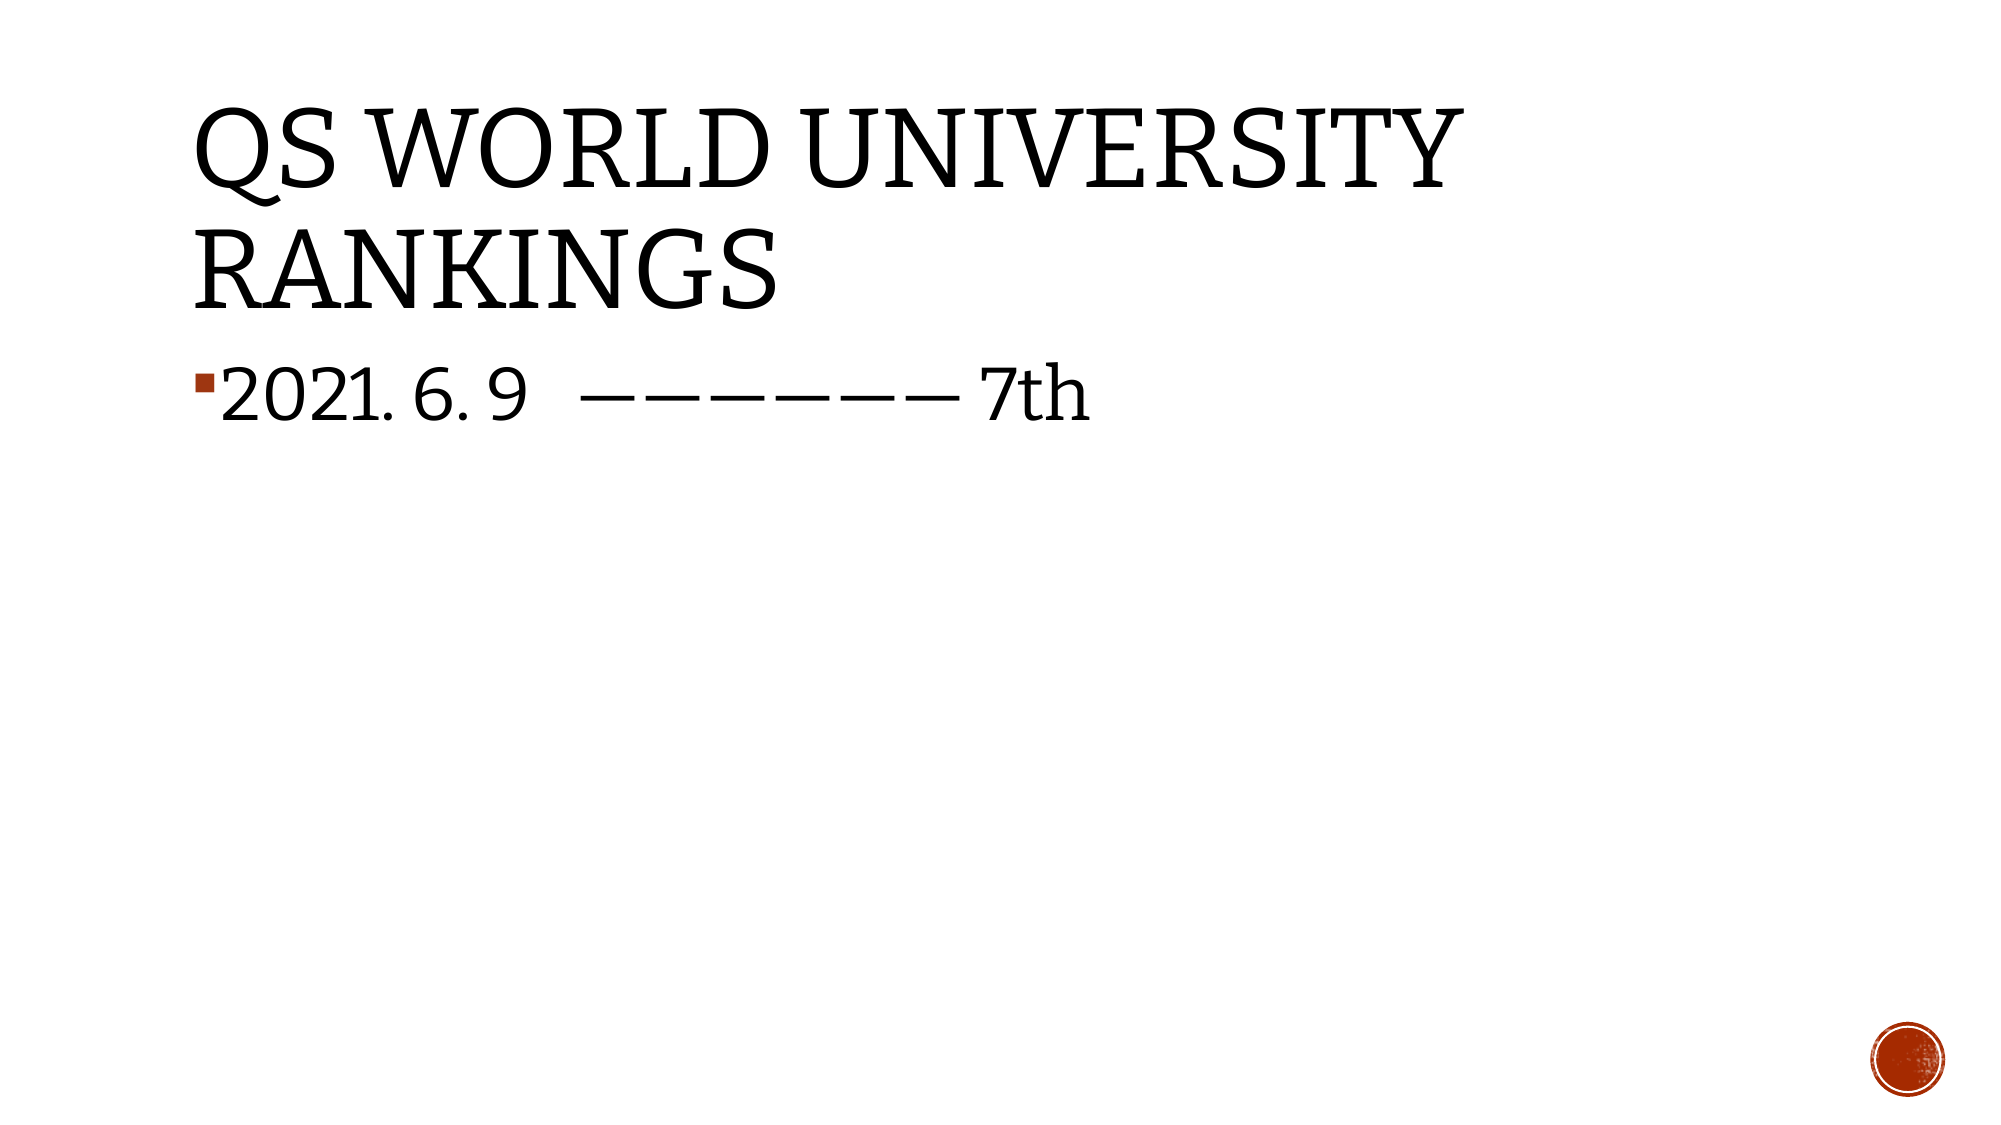

# QS World University Rankings
2021. 6. 9   —————— 7th